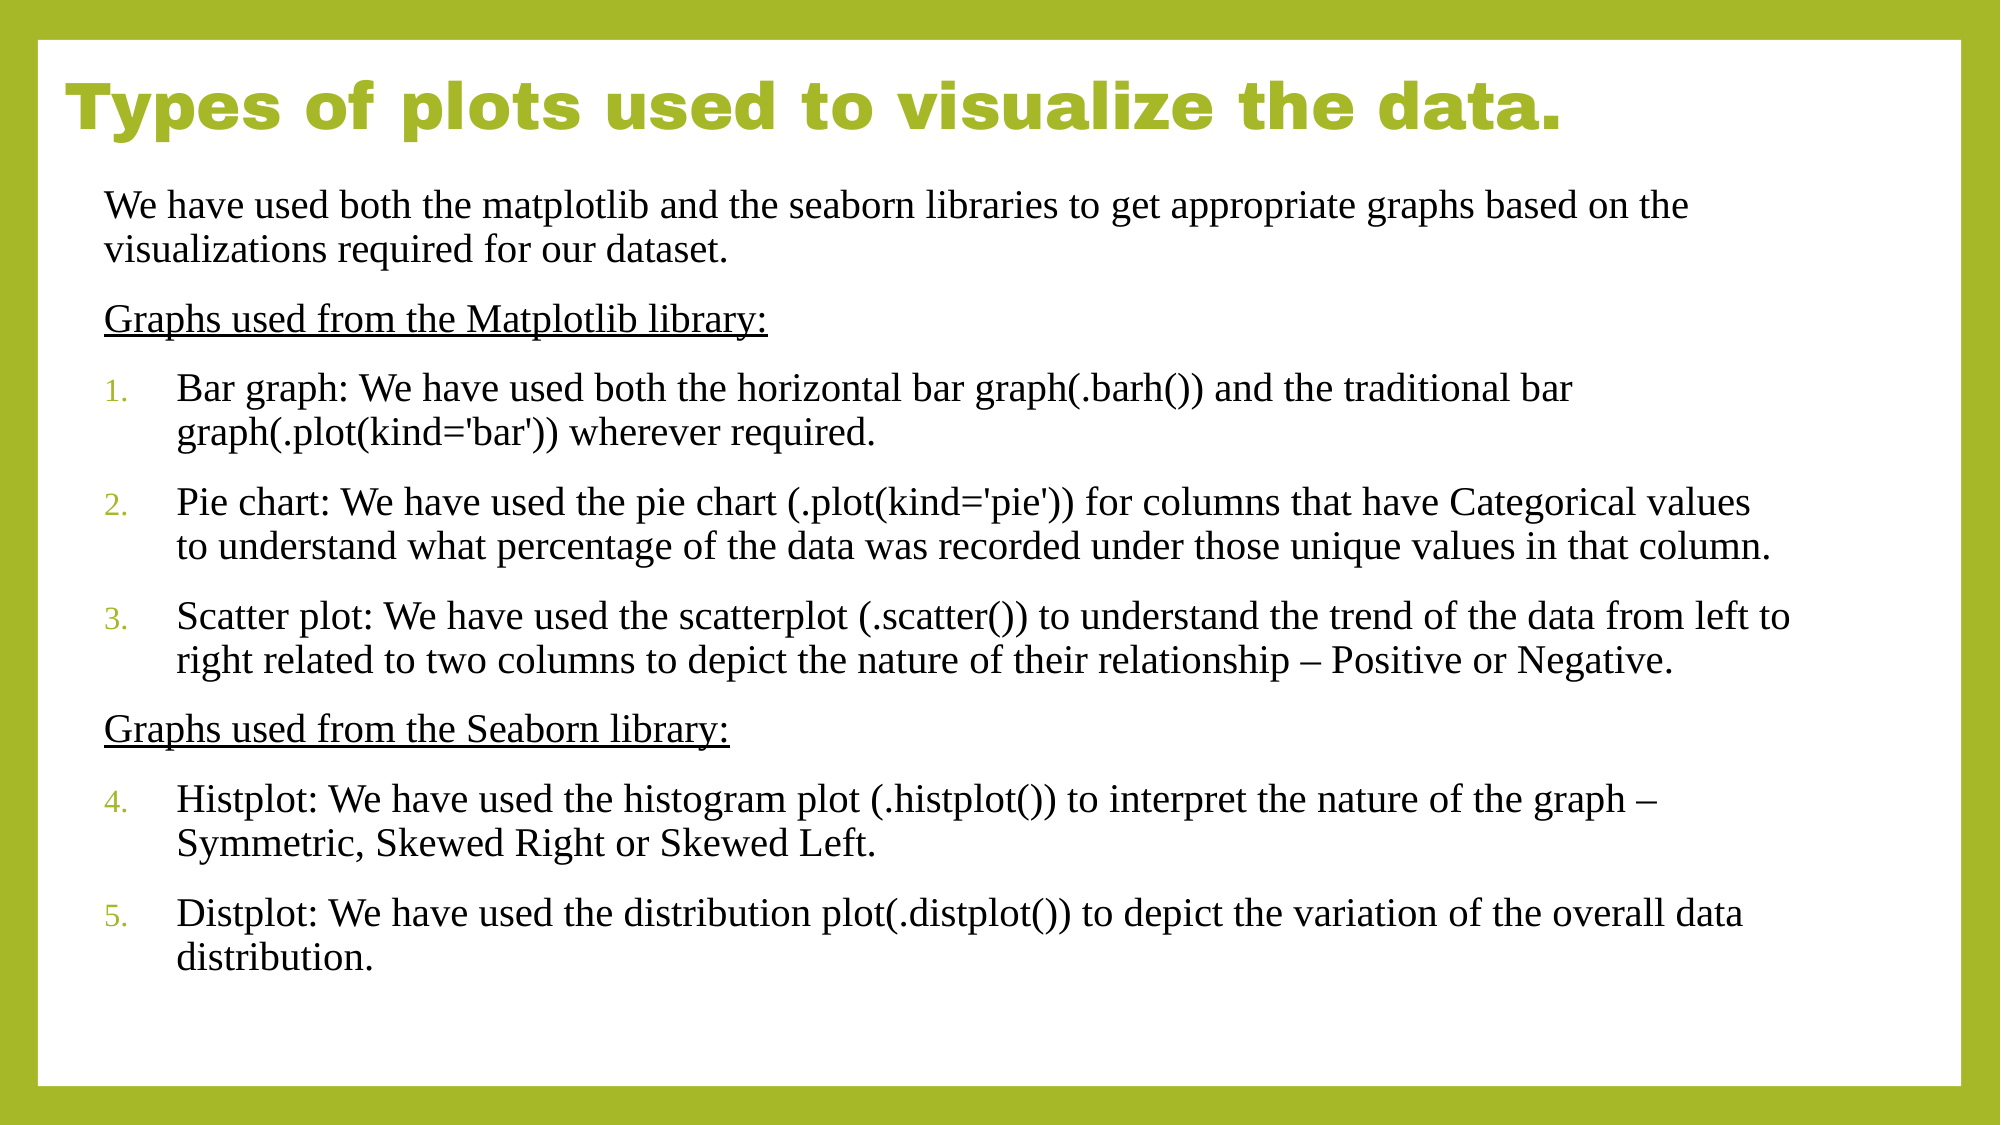

# Types of plots used to visualize the data.
We have used both the matplotlib and the seaborn libraries to get appropriate graphs based on the visualizations required for our dataset.
Graphs used from the Matplotlib library:
Bar graph: We have used both the horizontal bar graph(.barh()) and the traditional bar graph(.plot(kind='bar')) wherever required.
Pie chart: We have used the pie chart (.plot(kind='pie')) for columns that have Categorical values to understand what percentage of the data was recorded under those unique values in that column.
Scatter plot: We have used the scatterplot (.scatter()) to understand the trend of the data from left to right related to two columns to depict the nature of their relationship – Positive or Negative.
Graphs used from the Seaborn library:
Histplot: We have used the histogram plot (.histplot()) to interpret the nature of the graph – Symmetric, Skewed Right or Skewed Left.
Distplot: We have used the distribution plot(.distplot()) to depict the variation of the overall data distribution.